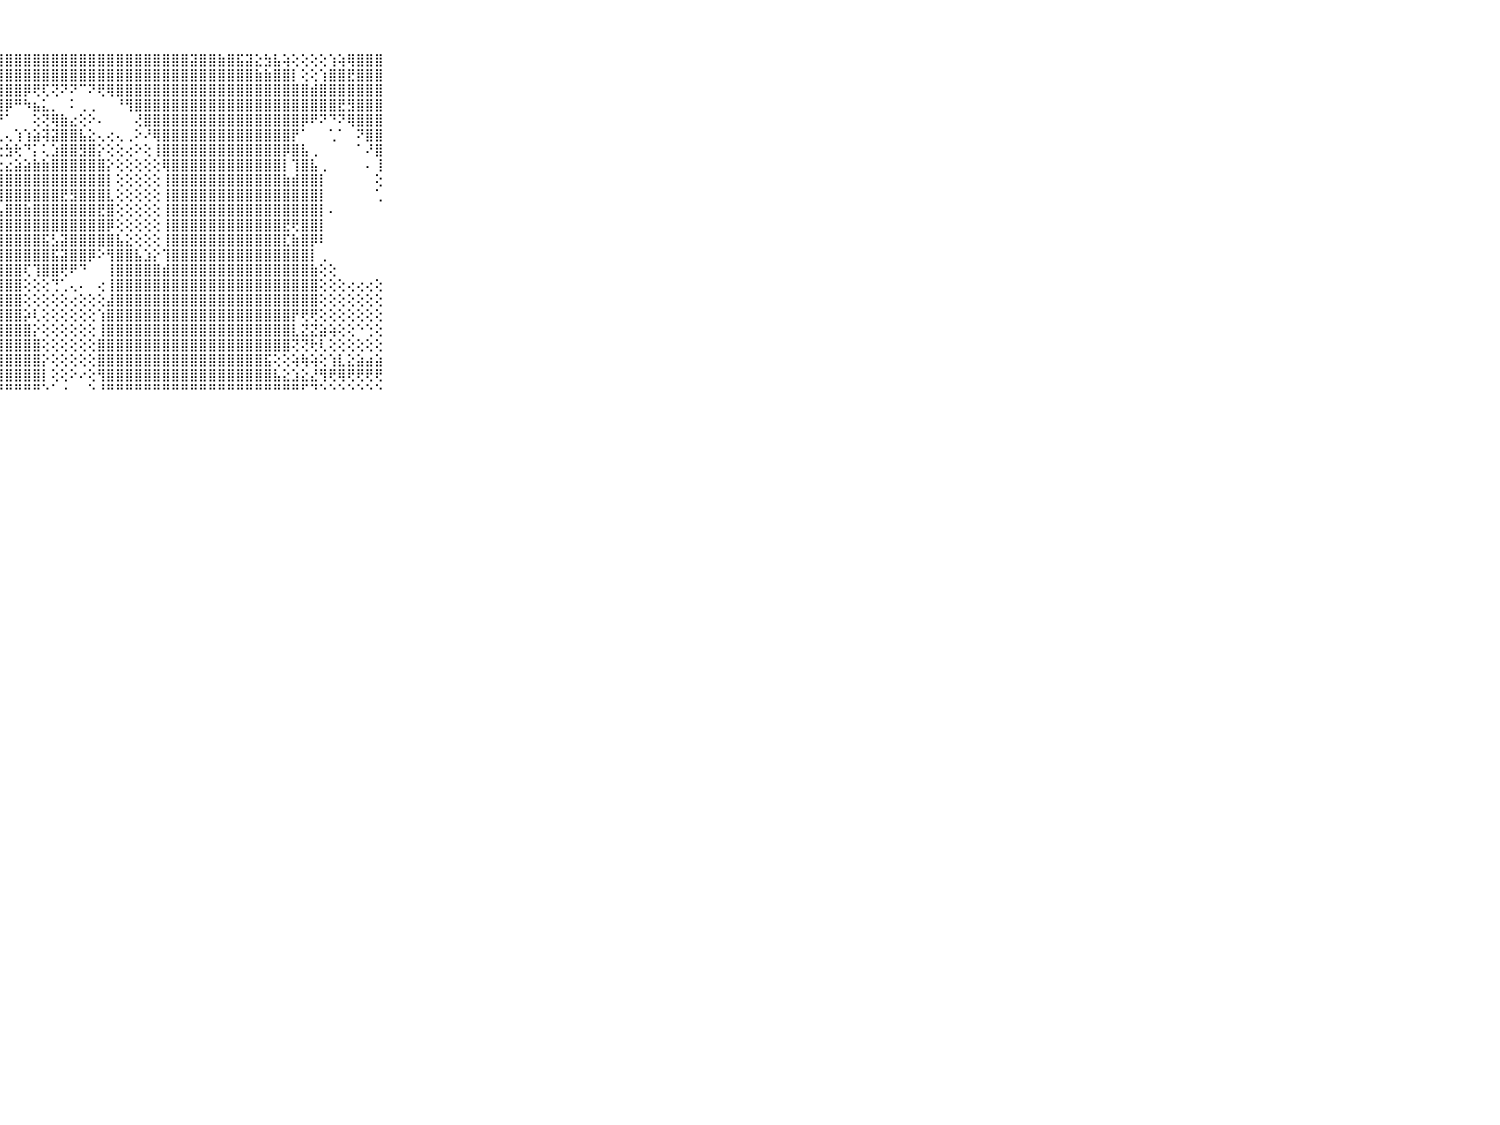

⠀⠀⠀⠀⠀⠀⠀⠀⠀⠀⠀⢿⢿⣿⣿⣿⣿⣿⣿⣿⣿⣿⣿⣿⣿⣿⣿⣿⣿⣿⣿⣿⣿⣿⣿⣿⣿⣿⣿⣿⣿⣿⣿⣿⣿⣿⣿⣿⣽⣿⣿⣷⣿⣯⣽⣕⣳⣧⢵⢕⢕⢕⢕⢱⢵⢿⣿⣿⣿⠀⠀⠀⠀⠀⠀⠀⠀⠀⠀⠀⠀
⠀⠀⠀⠀⠀⠀⠀⠀⠀⠀⠀⣿⣿⢻⣿⣿⣿⣿⣿⣿⣿⣿⣿⣿⣿⣿⣿⣿⣿⣿⣿⣿⣿⣿⣿⣿⣿⣿⣿⣿⣿⣿⣿⣿⣿⣿⣿⣿⣿⣿⣿⣿⣿⣿⣿⣷⣷⣿⣿⡇⢕⢕⢱⣿⣿⣟⣿⣿⣿⠀⠀⠀⠀⠀⠀⠀⠀⠀⠀⠀⠀
⠀⠀⠀⠀⠀⠀⠀⠀⠀⠀⠀⣿⣽⣿⣿⣿⣿⣿⣿⣿⣿⣿⣿⣿⣿⣿⣿⣿⣿⣿⡿⢟⢏⢝⠝⠝⠉⠝⢟⢿⣿⣿⣿⣿⣿⣿⣿⣿⣿⣿⣿⣿⣿⣿⣿⣿⣿⣿⣿⣿⣿⣾⣿⣿⣿⣿⣿⣿⣿⠀⠀⠀⠀⠀⠀⠀⠀⠀⠀⠀⠀
⠀⠀⠀⠀⠀⠀⠀⠀⠀⠀⠀⣿⣿⣿⣿⣿⣿⣿⣿⣿⣿⣿⣿⣿⣿⣿⣿⣿⡿⠛⠳⣦⣅⡀⠀⠅⢀⢀⠀⠀⠘⢻⣿⣿⣿⣿⣿⣿⣿⣿⣿⣿⣿⣿⣿⣿⣿⣿⣿⣿⣿⣿⣿⣿⣟⣻⣿⣿⣿⠀⠀⠀⠀⠀⠀⠀⠀⠀⠀⠀⠀
⠀⠀⠀⠀⠀⠀⠀⠀⠀⠀⠀⣿⣿⣿⣿⣿⣿⣿⣿⣿⣿⣿⣿⣿⣿⣿⣿⡟⠁⠀⠀⢕⢝⢿⣷⣔⢕⠕⠄⠀⠀⠀⢜⣿⣿⣿⣿⣿⣿⣿⣿⣿⣿⣿⣿⣿⣿⣿⣿⣿⡿⠟⠝⠙⠝⢿⣿⣿⣿⠀⠀⠀⠀⠀⠀⠀⠀⠀⠀⠀⠀
⠀⠀⠀⠀⠀⠀⠀⠀⠀⠀⠀⣿⣿⣿⣿⣿⣿⣿⣿⣿⣿⣿⣿⣿⣿⣿⡿⢁⢄⢱⢱⣵⢽⣽⣿⣿⣧⣕⢄⢔⢄⢀⠕⠜⢿⣿⣿⣿⣿⣿⣿⣿⣿⣿⣿⣿⣿⣿⣿⡟⠁⠀⠀⢁⠁⠀⠝⣿⣿⠀⠀⠀⠀⠀⠀⠀⠀⠀⠀⠀⠀
⠀⠀⠀⠀⠀⠀⠀⠀⠀⠀⠀⣿⣿⣿⣿⣿⣿⣿⣿⣿⣿⣿⣿⣿⣿⣿⡗⢕⣳⢗⠙⡅⢅⣱⣿⣿⣻⣿⡕⢕⢕⢔⠕⢕⢸⣿⣿⣿⣿⣿⣿⣿⣿⣿⣿⣿⣿⣿⡿⣿⣧⢀⠀⠀⠀⠀⠁⠜⣿⠀⠀⠀⠀⠀⠀⠀⠀⠀⠀⠀⠀
⠀⠀⠀⠀⠀⠀⠀⠀⠀⠀⠀⣿⣿⢿⣿⣿⣯⣿⣿⣿⣿⣿⣿⣿⣿⡟⢕⢕⣔⣵⣵⣷⣷⣿⣿⣿⣿⣿⣿⡕⢕⢕⢕⢕⢕⢿⣿⣿⣿⣿⣿⣿⣿⣿⣿⣿⣿⣿⡇⢹⣿⣧⢀⠀⠀⠀⠀⠄⢸⠀⠀⠀⠀⠀⠀⠀⠀⠀⠀⠀⠀
⠀⠀⠀⠀⠀⠀⠀⠀⠀⠀⠀⣿⣿⣿⣿⣿⢿⣿⣿⣿⣿⣿⣿⣿⣿⣿⢏⢸⣿⣿⣿⣿⣿⣿⣿⣿⣿⣿⣿⡇⢕⢕⢕⢕⢕⢸⣿⣿⣿⣿⣿⣿⣿⣿⣿⣿⣿⣿⣷⣾⣿⣿⡇⠀⠀⠀⠀⠀⢕⠀⠀⠀⠀⠀⠀⠀⠀⠀⠀⠀⠀
⠀⠀⠀⠀⠀⠀⠀⠀⠀⠀⠀⣿⣿⣿⣿⣿⣿⣿⣽⣿⣿⣿⣿⣿⣿⣿⣧⢹⣿⣿⣿⣿⣿⣿⣟⣻⣿⣿⣿⣇⢕⢕⢕⢕⢕⢸⣿⣿⣿⣿⣿⣿⣿⣿⣿⣿⣿⣿⣿⣿⣿⣿⡇⠀⠀⠀⠀⠀⢁⠀⠀⠀⠀⠀⠀⠀⠀⠀⠀⠀⠀
⠀⠀⠀⠀⠀⠀⠀⠀⠀⠀⠀⢿⡟⢟⣿⣿⣿⣿⣿⣿⣿⣿⣿⣿⣿⣿⣿⣧⣿⣿⣷⣿⣿⣿⣿⣿⣿⣿⣟⣿⢕⢕⢕⢕⢕⢸⣿⣿⣿⣿⣿⣿⣿⣿⣿⣿⣿⣿⣿⣿⣿⣿⡇⠄⠀⠀⠀⠀⠀⠀⠀⠀⠀⠀⠀⠀⠀⠀⠀⠀⠀
⠀⠀⠀⠀⠀⠀⠀⠀⠀⠀⠀⣿⣿⣽⣯⣽⣽⣿⣿⣿⣿⣿⣿⣿⣿⣿⣿⣿⣿⣿⣿⣿⣿⣿⣿⣿⣿⣿⣿⡿⢕⢕⢕⢕⢕⢸⣿⣿⣿⣿⣿⣿⣿⣿⣿⣿⣿⣿⣟⢟⣿⣿⡇⠀⠀⠀⠀⠀⠀⠀⠀⠀⠀⠀⠀⠀⠀⠀⠀⠀⠀
⠀⠀⠀⠀⠀⠀⠀⠀⠀⠀⠀⣿⣾⣷⣷⣿⣿⣿⣿⣿⣿⣿⣿⣿⣿⣿⣿⣿⣿⣿⣿⣿⣯⣣⣽⣿⣿⣿⣿⣿⣧⣕⢕⢕⢕⢸⣿⣿⣿⣿⣿⣿⣿⣿⣿⣿⣿⣿⣏⣷⣿⡿⠇⠀⠀⠀⠀⠀⠀⠀⠀⠀⠀⠀⠀⠀⠀⠀⠀⠀⠀
⠀⠀⠀⠀⠀⠀⠀⠀⠀⠀⠀⣟⣟⣿⣽⣿⣿⣿⣿⣿⣿⣿⣿⣿⣿⣿⣿⣿⣿⣿⣿⣿⣿⣯⣽⣿⣿⡿⠕⢻⣿⣿⣧⣱⡕⢹⣿⣿⣿⣿⣿⣿⣿⣿⣿⣿⣿⣿⣿⣿⣿⡇⢀⠀⠀⠀⠀⠀⠀⠀⠀⠀⠀⠀⠀⠀⠀⠀⠀⠀⠀
⠀⠀⠀⠀⠀⠀⠀⠀⠀⠀⠀⣿⣿⣟⣟⣿⣿⣿⣯⣿⣿⣿⣿⣿⣿⣿⣿⣿⣿⣿⢏⢹⣿⣿⢟⠟⠙⠀⠀⢸⣿⣿⣿⣿⣿⣾⣿⣿⣿⣿⣿⣿⣿⣿⣿⣿⣿⣿⣿⣿⣿⣷⢕⢕⠀⠀⠀⠀⠀⠀⠀⠀⠀⠀⠀⠀⠀⠀⠀⠀⠀
⠀⠀⠀⠀⠀⠀⠀⠀⠀⠀⠀⣿⣿⣿⣿⣿⣿⣿⣿⣿⣿⣿⣿⣿⣿⣿⣿⣿⣿⣿⢕⢕⢕⢙⢁⢄⠄⠀⢔⢸⣿⣿⣿⣿⣿⣿⣿⣿⣿⣿⣿⣿⣿⣿⣿⣿⣿⣿⣿⣿⣿⣿⢕⢕⢕⢔⢔⢔⢕⠀⠀⠀⠀⠀⠀⠀⠀⠀⠀⠀⠀
⠀⠀⠀⠀⠀⠀⠀⠀⠀⠀⠀⣿⣿⣿⣿⣿⣿⣿⣿⣿⣿⣿⣿⣿⣿⣿⣿⣿⣿⣿⢕⢕⢕⢕⢕⢔⢕⢕⢕⣼⣿⣿⣿⣿⣿⣿⣿⣿⣿⣿⣿⣿⣿⣿⣿⣿⣿⣿⣿⣿⣿⣿⢕⢕⢕⢕⢕⢕⢕⠀⠀⠀⠀⠀⠀⠀⠀⠀⠀⠀⠀
⠀⠀⠀⠀⠀⠀⠀⠀⠀⠀⠀⣿⣿⢿⣿⣿⣿⣿⣿⣿⣿⣿⣿⣿⣿⣿⣿⣿⣿⣿⡵⢇⢕⢕⢕⢕⢕⢕⢱⣿⣿⣿⣿⣿⣿⣿⣿⣿⣿⣿⣿⣿⣿⣿⣿⣿⣿⣿⣿⡟⢟⢟⢕⢕⢕⢕⢕⢕⢕⠀⠀⠀⠀⠀⠀⠀⠀⠀⠀⠀⠀
⠀⠀⠀⠀⠀⠀⠀⠀⠀⠀⠀⣿⣿⣿⣿⣿⣿⣿⣿⣿⣿⣿⣿⣿⣿⣿⣿⣿⣿⣿⣿⡕⢕⢕⢕⢕⢕⢕⢸⣿⣿⣿⣿⣿⣿⣿⣿⣿⣿⣿⣿⣿⣿⣿⣿⣿⣿⣿⣿⣇⣝⣝⣵⢵⢕⢕⠑⢑⢕⠀⠀⠀⠀⠀⠀⠀⠀⠀⠀⠀⠀
⠀⠀⠀⠀⠀⠀⠀⠀⠀⠀⠀⣿⣿⣿⣿⣿⣿⣿⣿⣿⣿⣿⣿⣿⣿⣿⣿⣿⣿⣿⣿⣿⢕⢕⢕⢕⢕⢕⣿⣿⣿⣿⣿⣿⣿⣿⣿⣿⣿⣿⣿⣿⣿⣿⣿⣿⣿⣿⣿⢝⢝⢗⢇⢕⢕⢕⢕⢕⢕⠀⠀⠀⠀⠀⠀⠀⠀⠀⠀⠀⠀
⠀⠀⠀⠀⠀⠀⠀⠀⠀⠀⠀⢿⣿⣿⣿⣿⣿⣿⣿⣿⣿⣿⣿⣿⣿⣿⣿⣿⣿⣿⣿⣿⡕⢕⢕⢕⢕⢕⣿⣿⣿⣿⣿⣿⣿⣿⣿⣿⣿⣿⣿⣿⣿⣿⣿⣿⣯⢕⢕⢵⢷⢵⢕⢱⣇⣕⣵⣴⣵⠀⠀⠀⠀⠀⠀⠀⠀⠀⠀⠀⠀
⠀⠀⠀⠀⠀⠀⠀⠀⠀⠀⠀⢟⣿⣿⣿⣿⣿⣿⣿⣿⣿⣿⣿⣿⣿⣿⣿⣿⣿⣿⣿⣿⡇⢕⢕⠕⠔⢕⢻⣿⣿⣿⣿⣿⣿⣿⣿⣿⣿⣿⣿⣿⣿⣿⣿⣿⣿⣧⣕⣱⣕⣜⢻⢟⢿⢟⢟⢟⢟⠀⠀⠀⠀⠀⠀⠀⠀⠀⠀⠀⠀
⠀⠀⠀⠀⠀⠀⠀⠀⠀⠀⠀⠛⠛⠛⠛⠛⠛⠛⠛⠛⠛⠛⠛⠛⠛⠛⠛⠛⠛⠛⠛⠛⠑⠁⠐⠀⠀⠑⠘⠛⠛⠛⠛⠛⠛⠛⠛⠛⠛⠛⠛⠛⠛⠛⠛⠛⠛⠛⠛⠛⠋⠙⠑⠑⠑⠑⠑⠑⠑⠀⠀⠀⠀⠀⠀⠀⠀⠀⠀⠀⠀